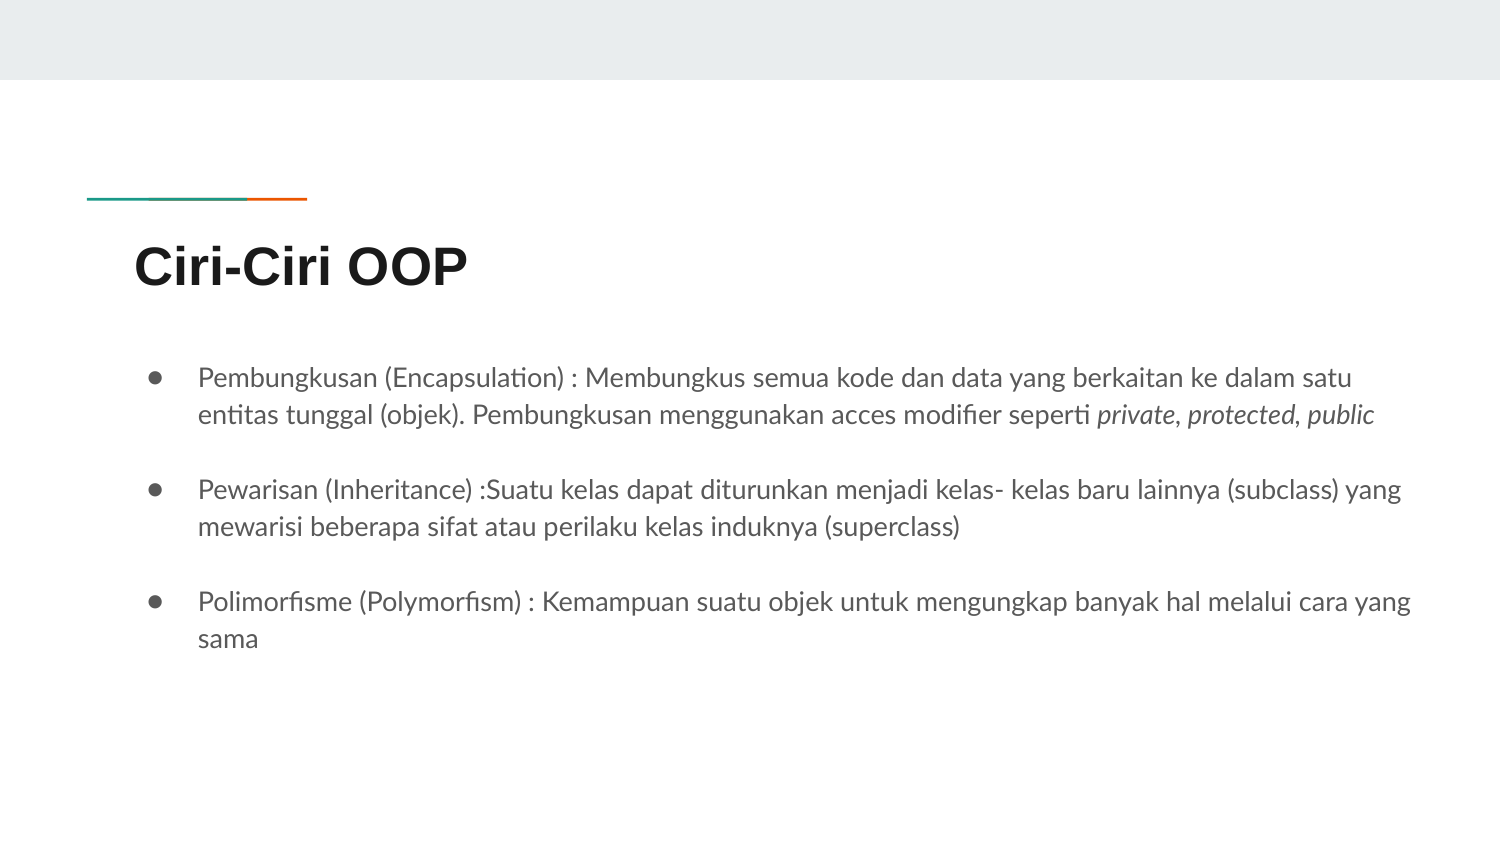

# Ciri-Ciri OOP
Pembungkusan (Encapsulation) : Membungkus semua kode dan data yang berkaitan ke dalam satu entitas tunggal (objek). Pembungkusan menggunakan acces modifier seperti private, protected, public

Pewarisan (Inheritance) :Suatu kelas dapat diturunkan menjadi kelas- kelas baru lainnya (subclass) yang mewarisi beberapa sifat atau perilaku kelas induknya (superclass)

Polimorfisme (Polymorfism) : Kemampuan suatu objek untuk mengungkap banyak hal melalui cara yang sama